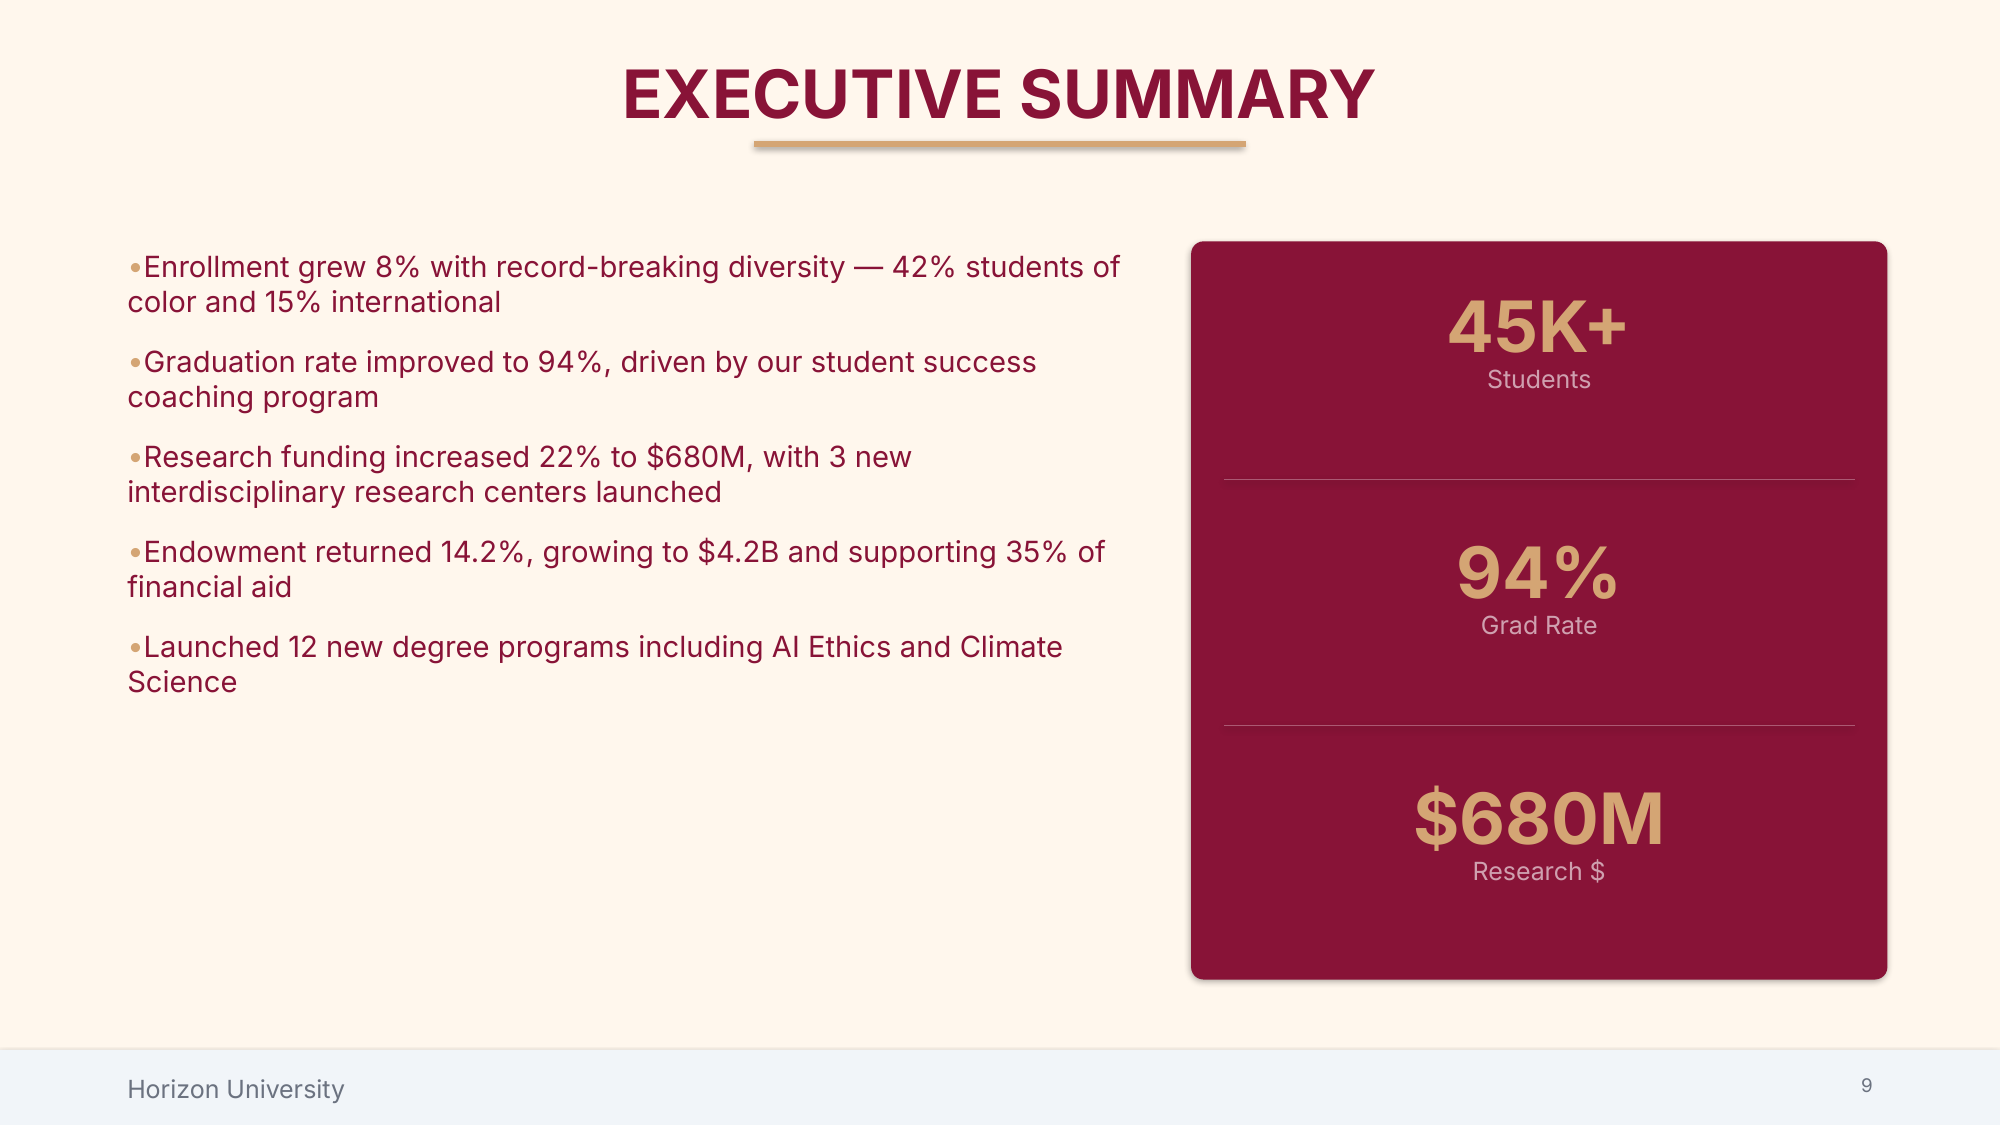

EXECUTIVE SUMMARY
Enrollment grew 8% with record-breaking diversity — 42% students of color and 15% international
Graduation rate improved to 94%, driven by our student success coaching program
Research funding increased 22% to $680M, with 3 new interdisciplinary research centers launched
Endowment returned 14.2%, growing to $4.2B and supporting 35% of financial aid
Launched 12 new degree programs including AI Ethics and Climate Science

45K+
Students
94%
Grad Rate
$680M
Research $

Horizon University
9